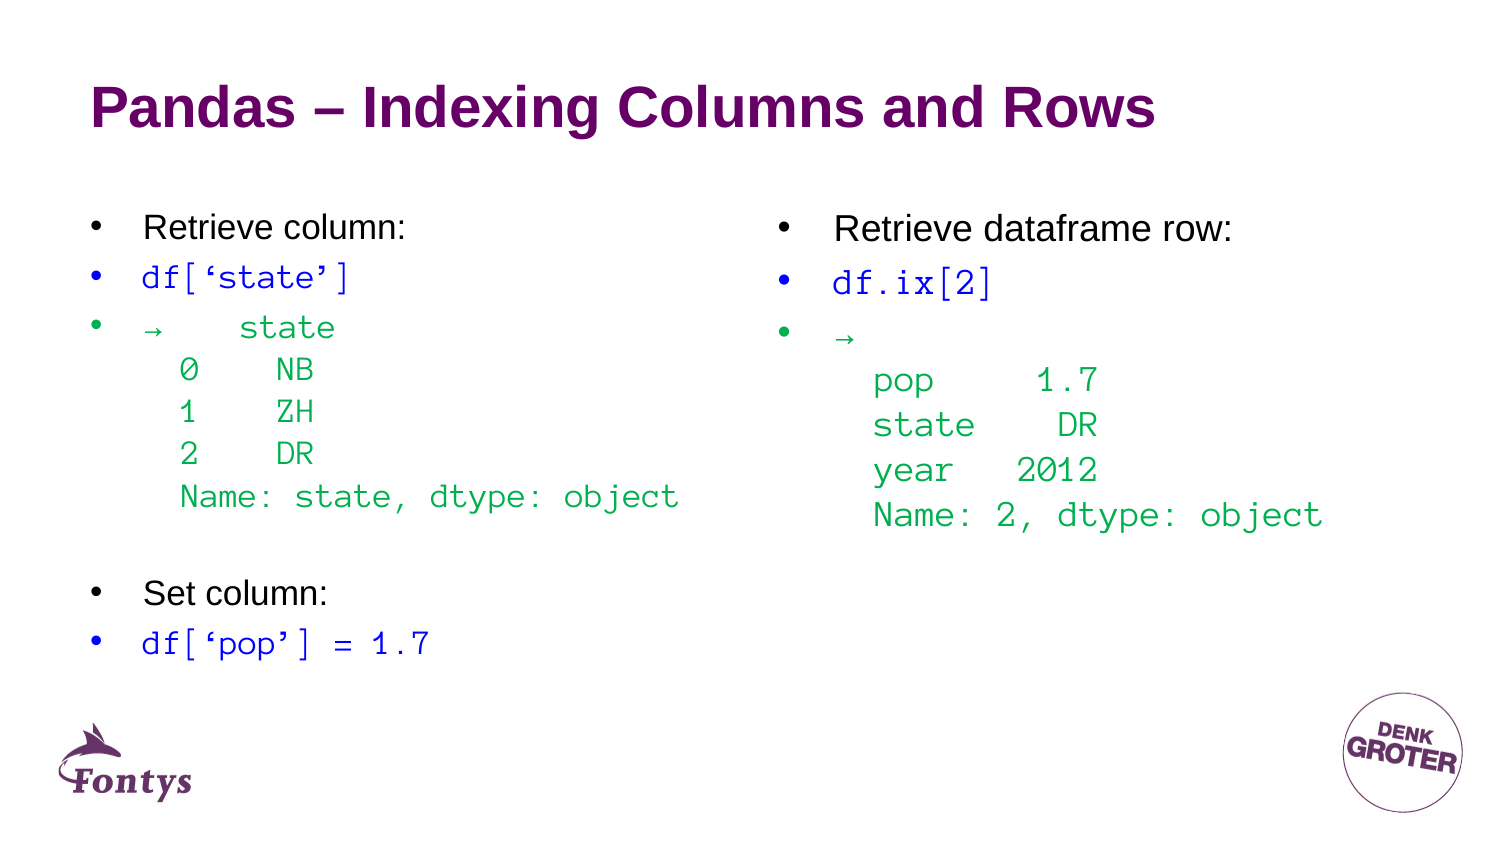

# Pandas – Indexing Columns and Rows
Retrieve dataframe row:
df.ix[2]
→
  pop     1.7
  state    DR
  year   2012
  Name: 2, dtype: object

Retrieve column:
df[‘state’]
→    state
  0    NB
  1    ZH
  2    DR
  Name: state, dtype: object

Set column:
df[‘pop’] = 1.7